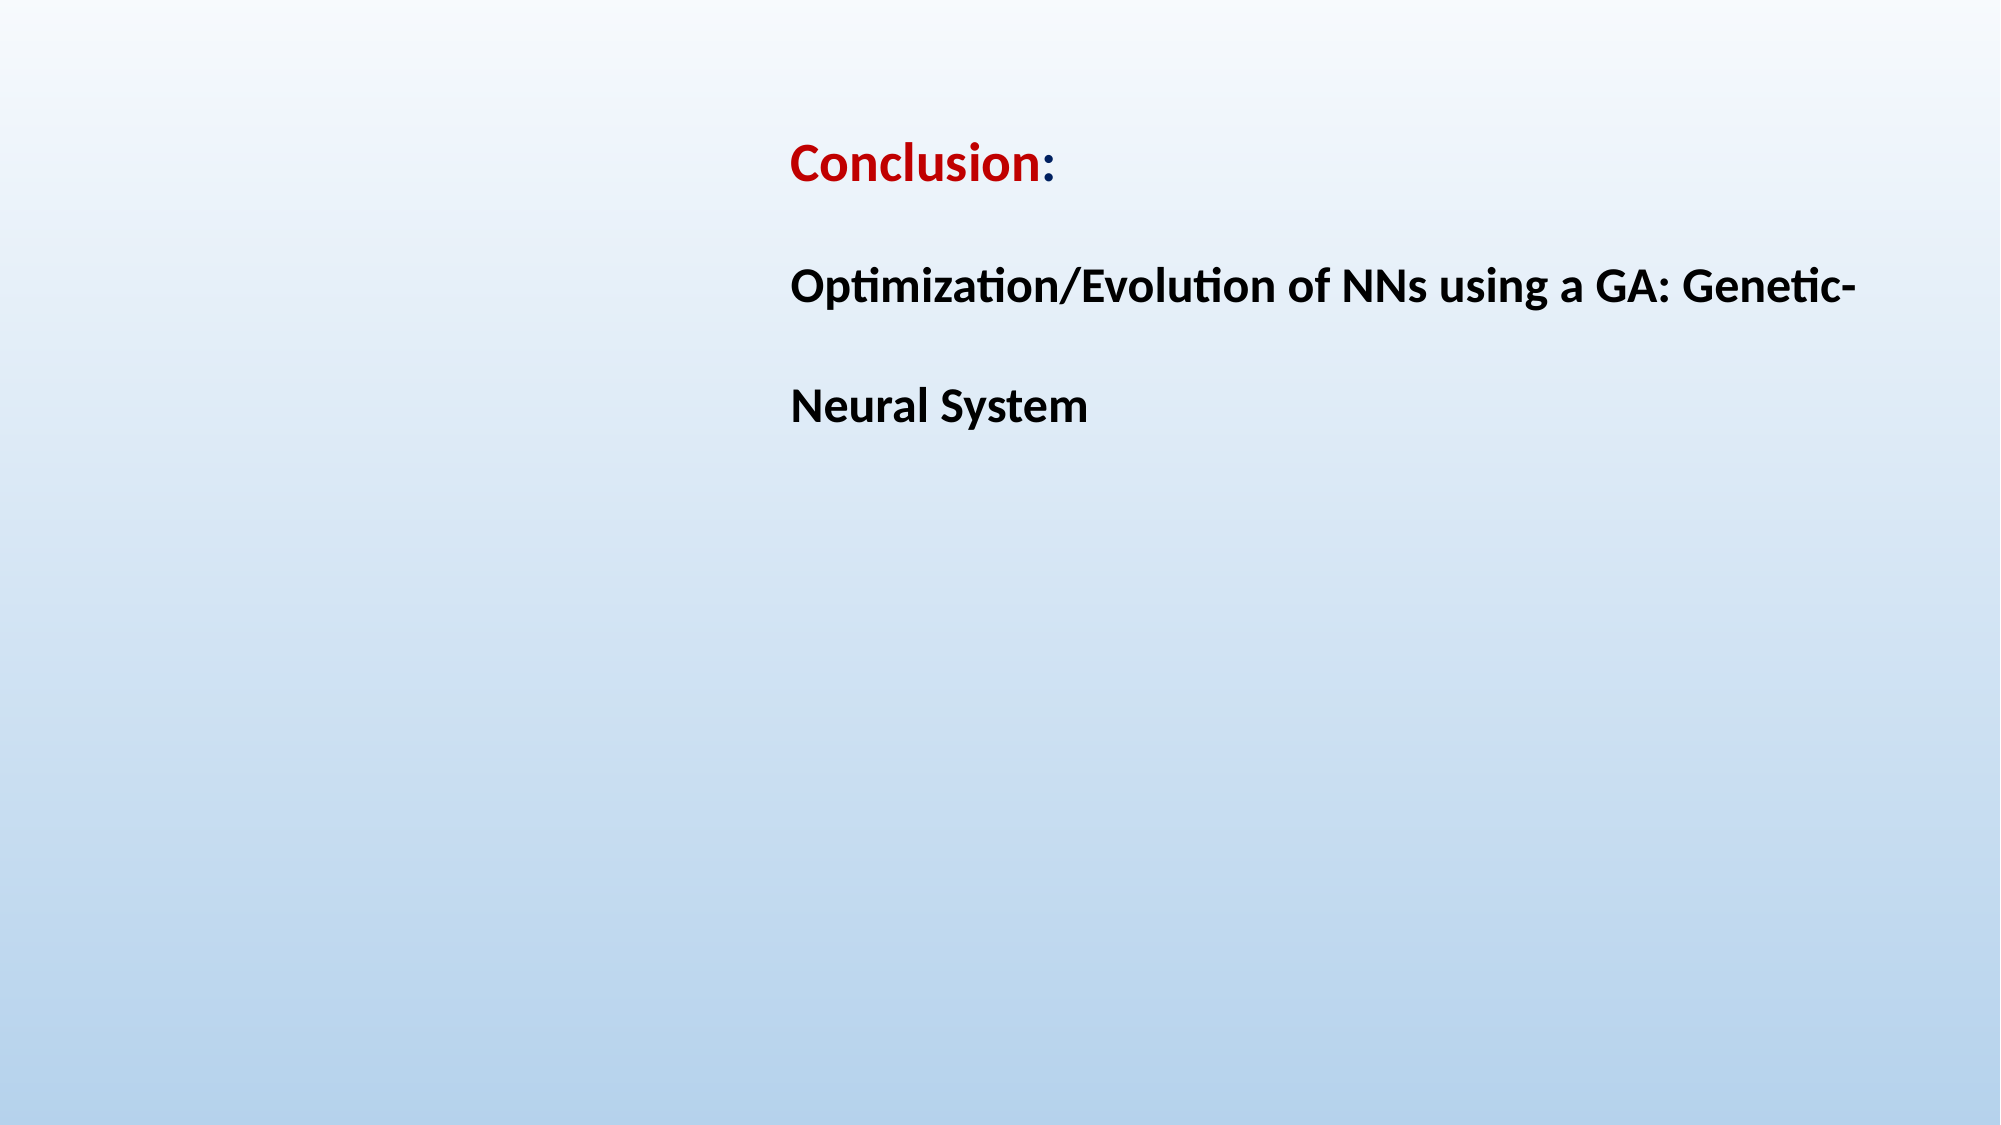

Conclusion:
Optimization/Evolution of NNs using a GA: Genetic-Neural System